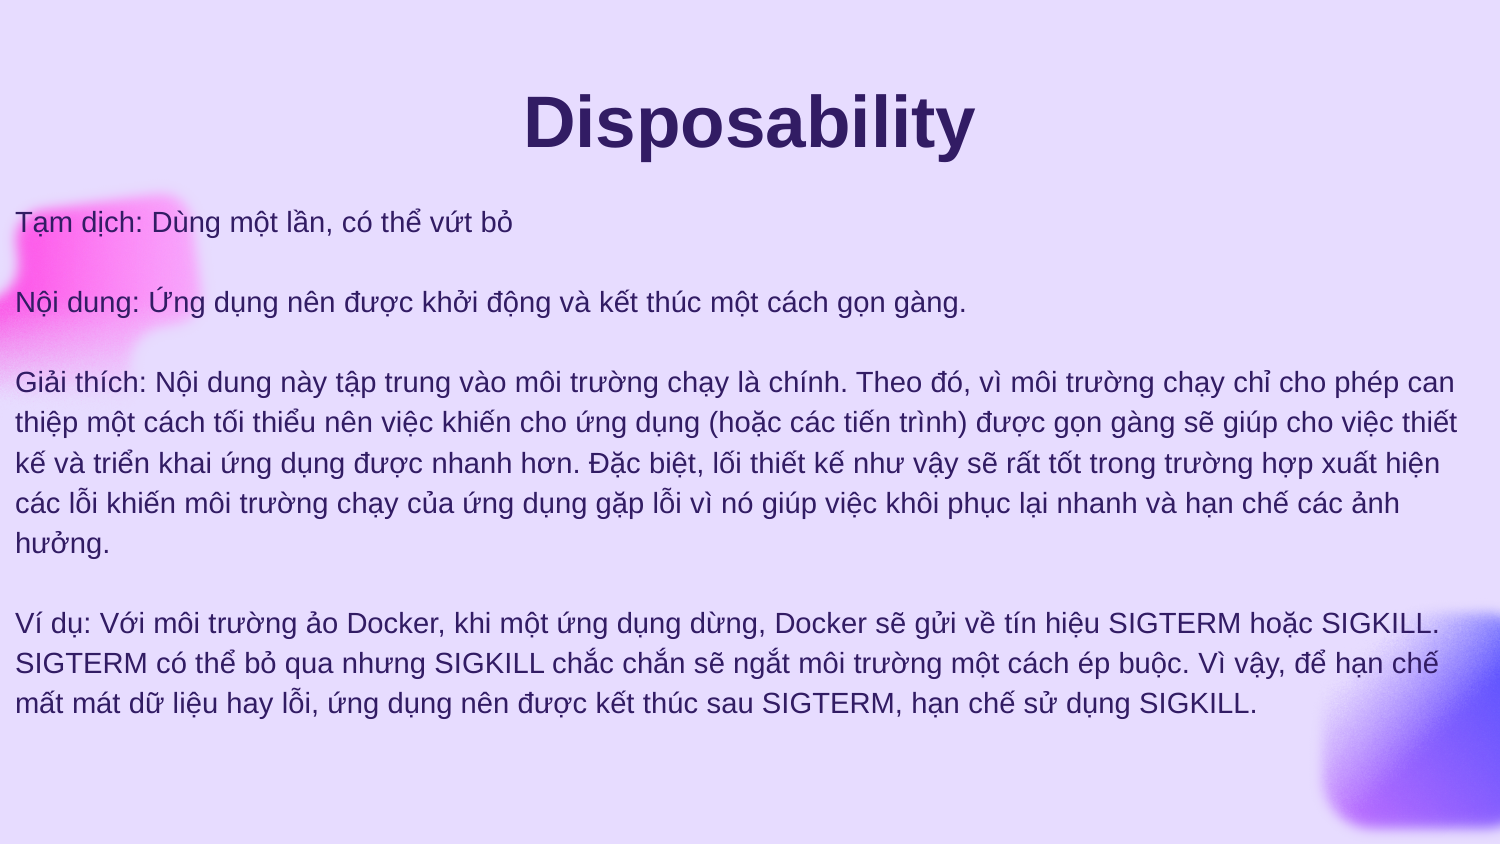

# Disposability
Tạm dịch: Dùng một lần, có thể vứt bỏ

Nội dung: Ứng dụng nên được khởi động và kết thúc một cách gọn gàng.

Giải thích: Nội dung này tập trung vào môi trường chạy là chính. Theo đó, vì môi trường chạy chỉ cho phép can thiệp một cách tối thiểu nên việc khiến cho ứng dụng (hoặc các tiến trình) được gọn gàng sẽ giúp cho việc thiết kế và triển khai ứng dụng được nhanh hơn. Đặc biệt, lối thiết kế như vậy sẽ rất tốt trong trường hợp xuất hiện các lỗi khiến môi trường chạy của ứng dụng gặp lỗi vì nó giúp việc khôi phục lại nhanh và hạn chế các ảnh hưởng.

Ví dụ: Với môi trường ảo Docker, khi một ứng dụng dừng, Docker sẽ gửi về tín hiệu SIGTERM hoặc SIGKILL. SIGTERM có thể bỏ qua nhưng SIGKILL chắc chắn sẽ ngắt môi trường một cách ép buộc. Vì vậy, để hạn chế mất mát dữ liệu hay lỗi, ứng dụng nên được kết thúc sau SIGTERM, hạn chế sử dụng SIGKILL.